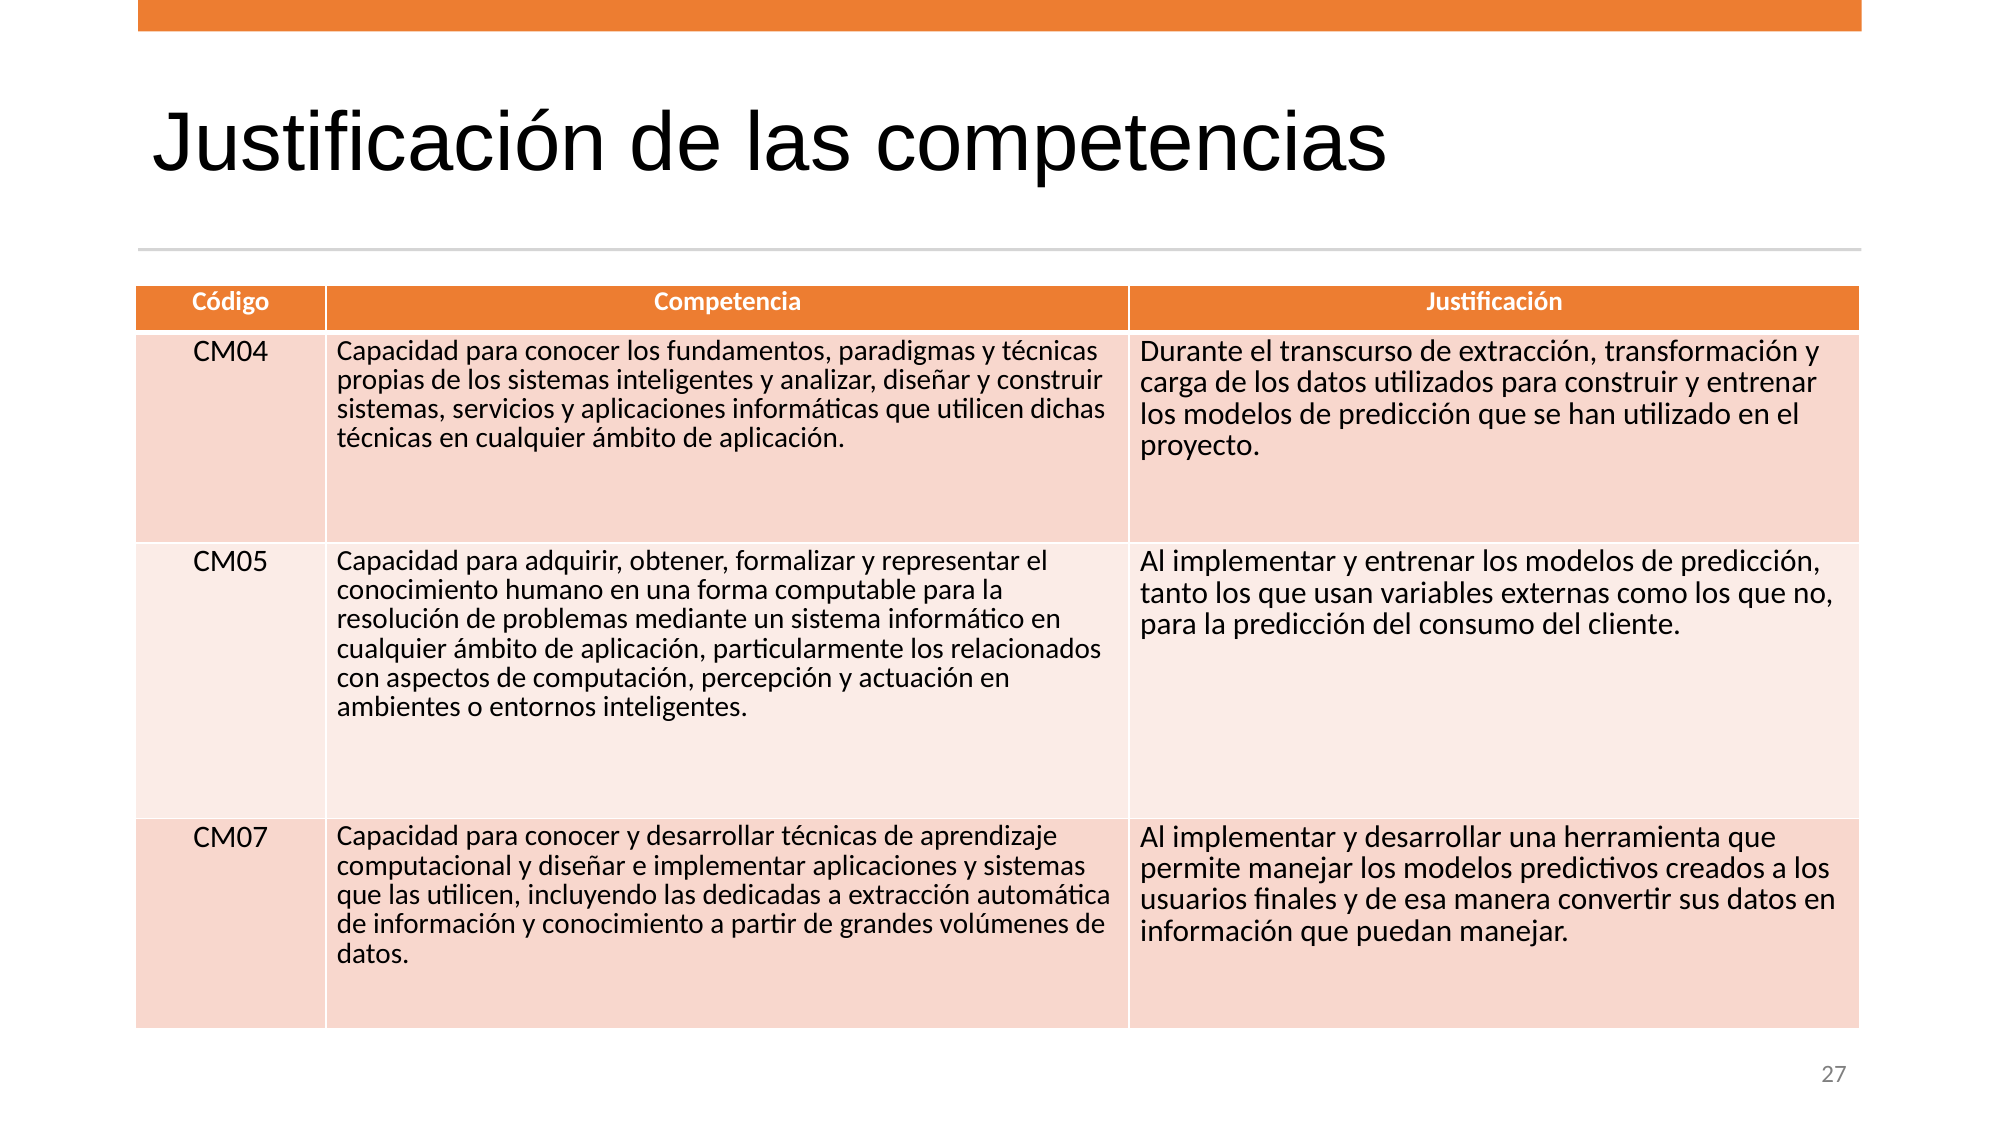

# Justificación de las competencias

| Código | Competencia | Justificación |
| --- | --- | --- |
| CM04 | Capacidad para conocer los fundamentos, paradigmas y técnicas propias de los sistemas inteligentes y analizar, diseñar y construir sistemas, servicios y aplicaciones informáticas que utilicen dichas técnicas en cualquier ámbito de aplicación. | Durante el transcurso de extracción, transformación y carga de los datos utilizados para construir y entrenar los modelos de predicción que se han utilizado en el proyecto. |
| CM05 | Capacidad para adquirir, obtener, formalizar y representar el conocimiento humano en una forma computable para la resolución de problemas mediante un sistema informático en cualquier ámbito de aplicación, particularmente los relacionados con aspectos de computación, percepción y actuación en ambientes o entornos inteligentes. | Al implementar y entrenar los modelos de predicción, tanto los que usan variables externas como los que no, para la predicción del consumo del cliente. |
| CM07 | Capacidad para conocer y desarrollar técnicas de aprendizaje computacional y diseñar e implementar aplicaciones y sistemas que las utilicen, incluyendo las dedicadas a extracción automática de información y conocimiento a partir de grandes volúmenes de datos. | Al implementar y desarrollar una herramienta que permite manejar los modelos predictivos creados a los usuarios finales y de esa manera convertir sus datos en información que puedan manejar. |
27